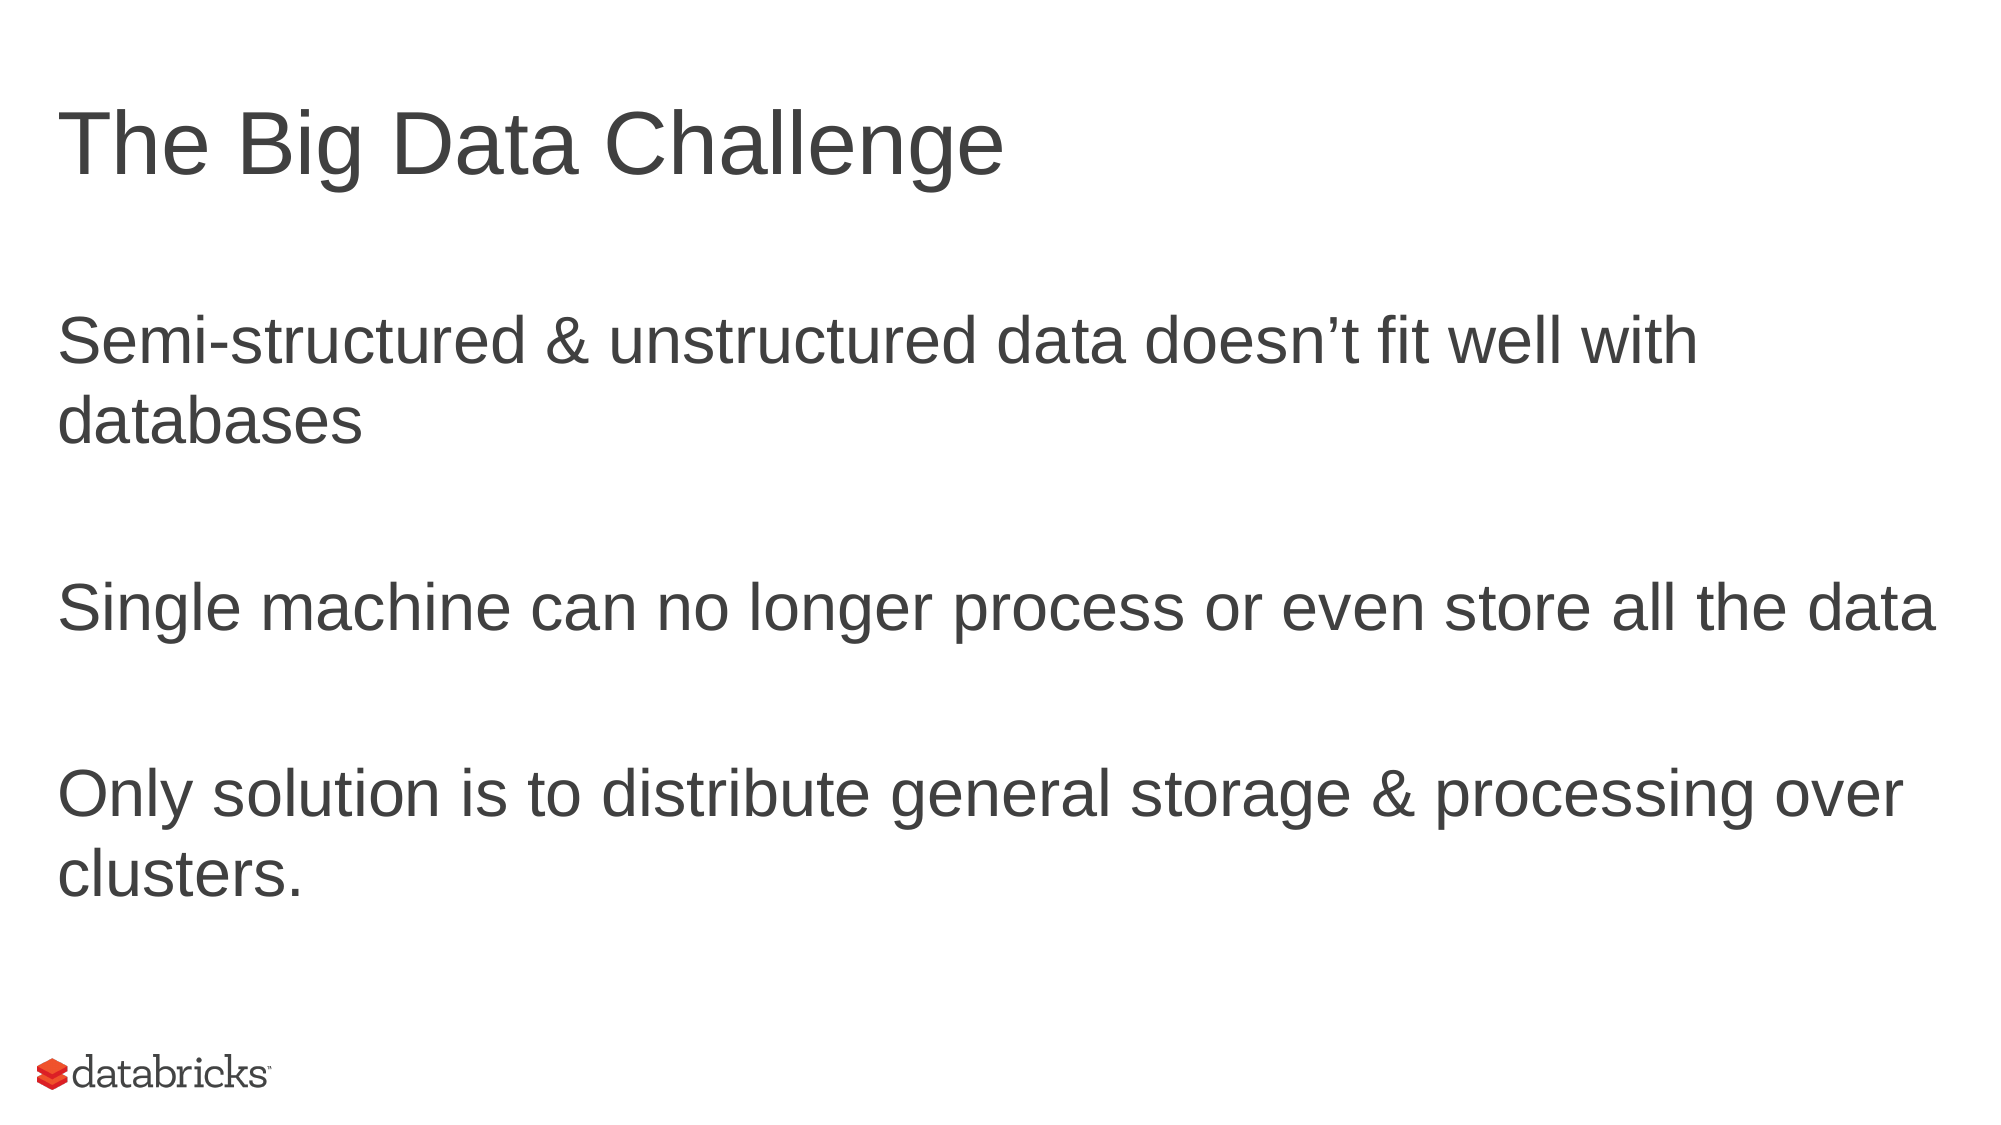

# The Big Data Challenge
Semi-structured & unstructured data doesn’t fit well with databases

Single machine can no longer process or even store all the data

Only solution is to distribute general storage & processing over clusters.